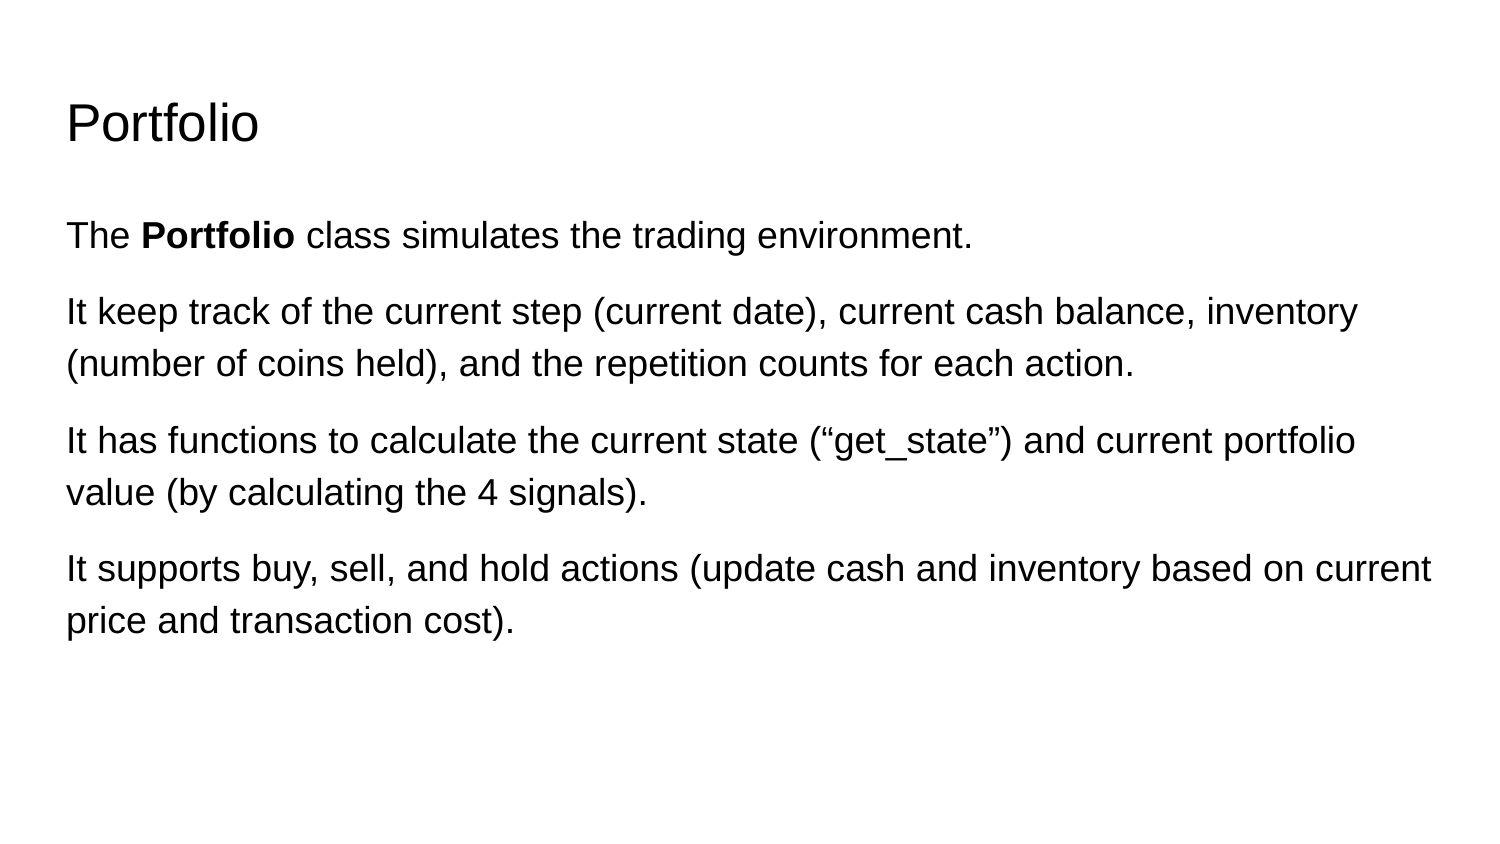

# Portfolio
The Portfolio class simulates the trading environment.
It keep track of the current step (current date), current cash balance, inventory (number of coins held), and the repetition counts for each action.
It has functions to calculate the current state (“get_state”) and current portfolio value (by calculating the 4 signals).
It supports buy, sell, and hold actions (update cash and inventory based on current price and transaction cost).